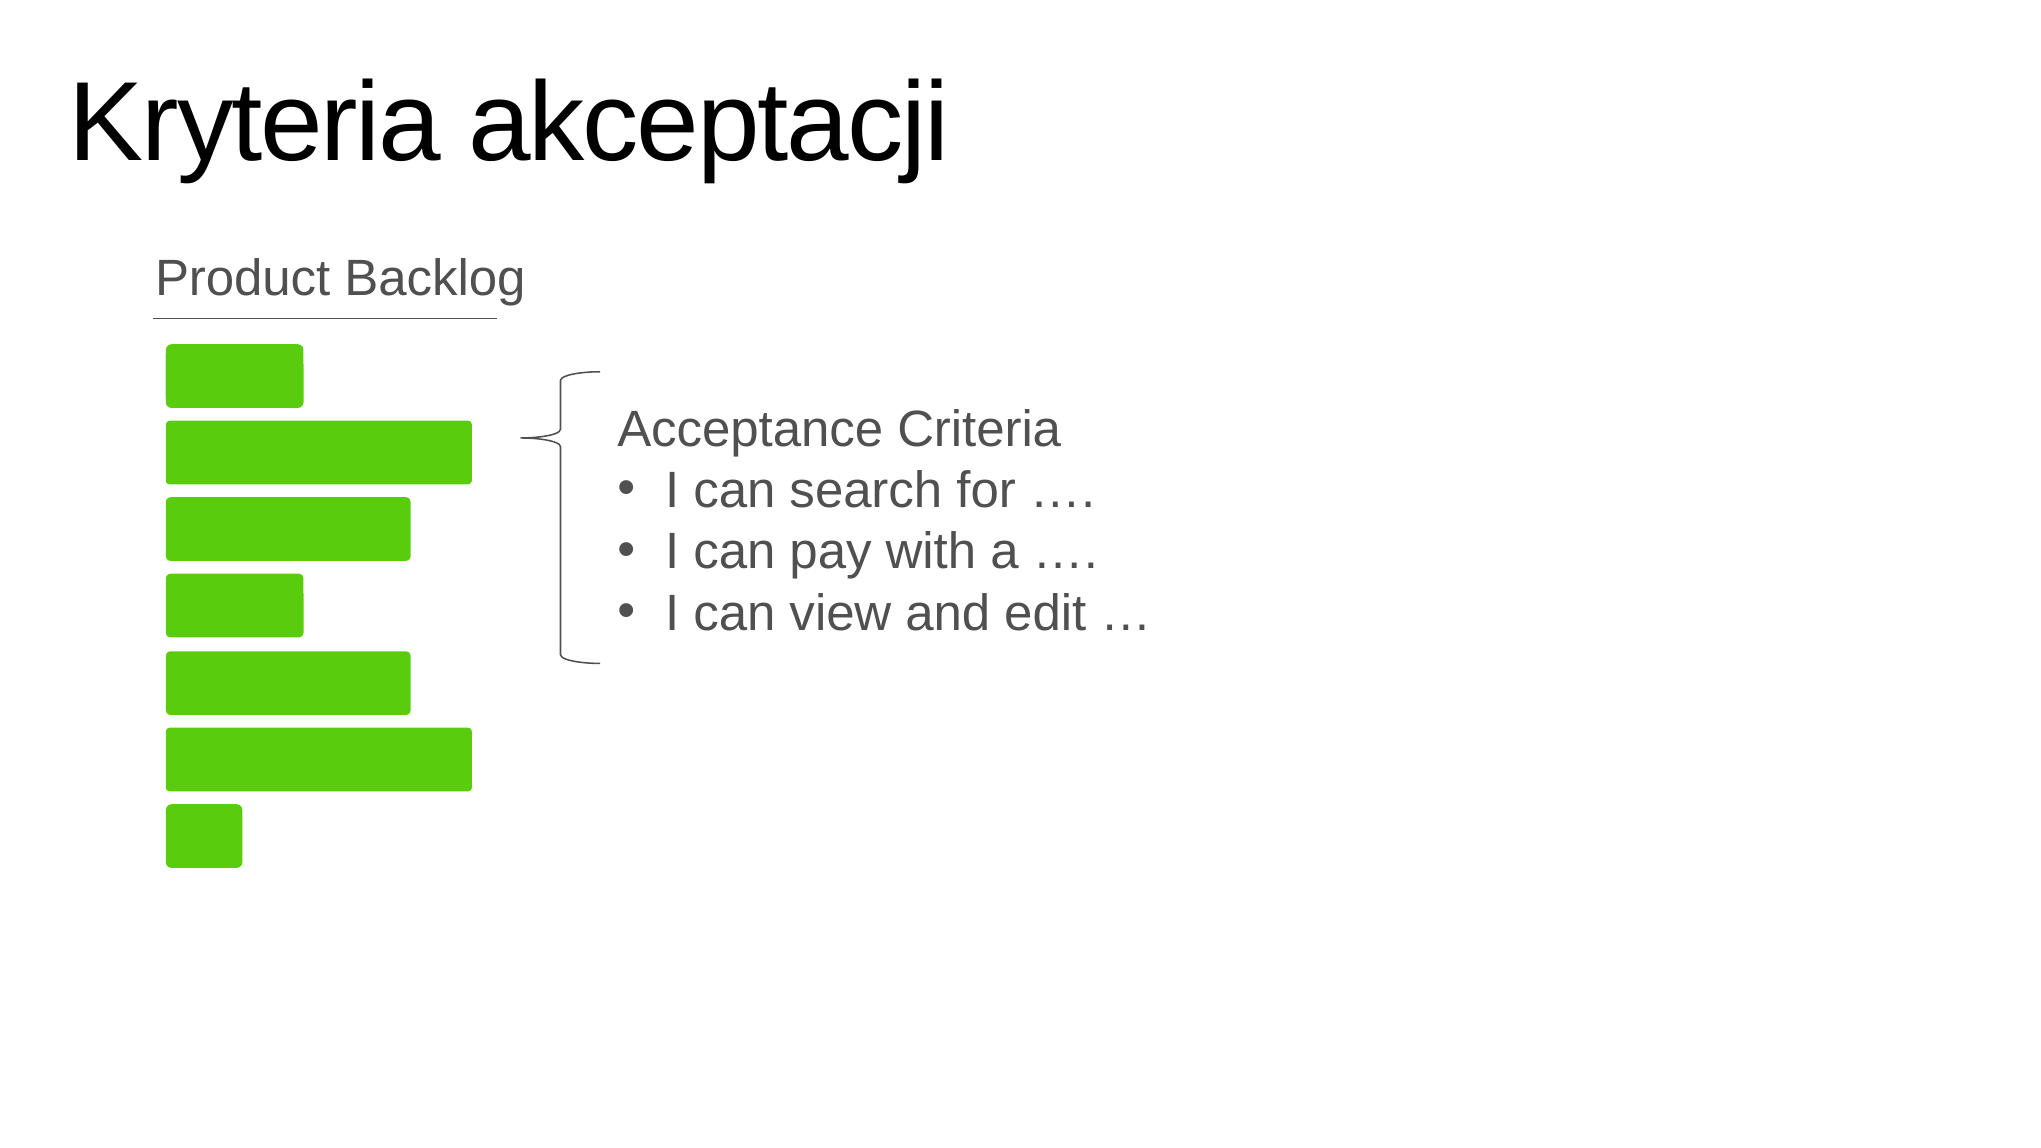

# Kryteria akceptacji
Product Backlog

Acceptance Criteria
I can search for ….
I can pay with a ….
I can view and edit …